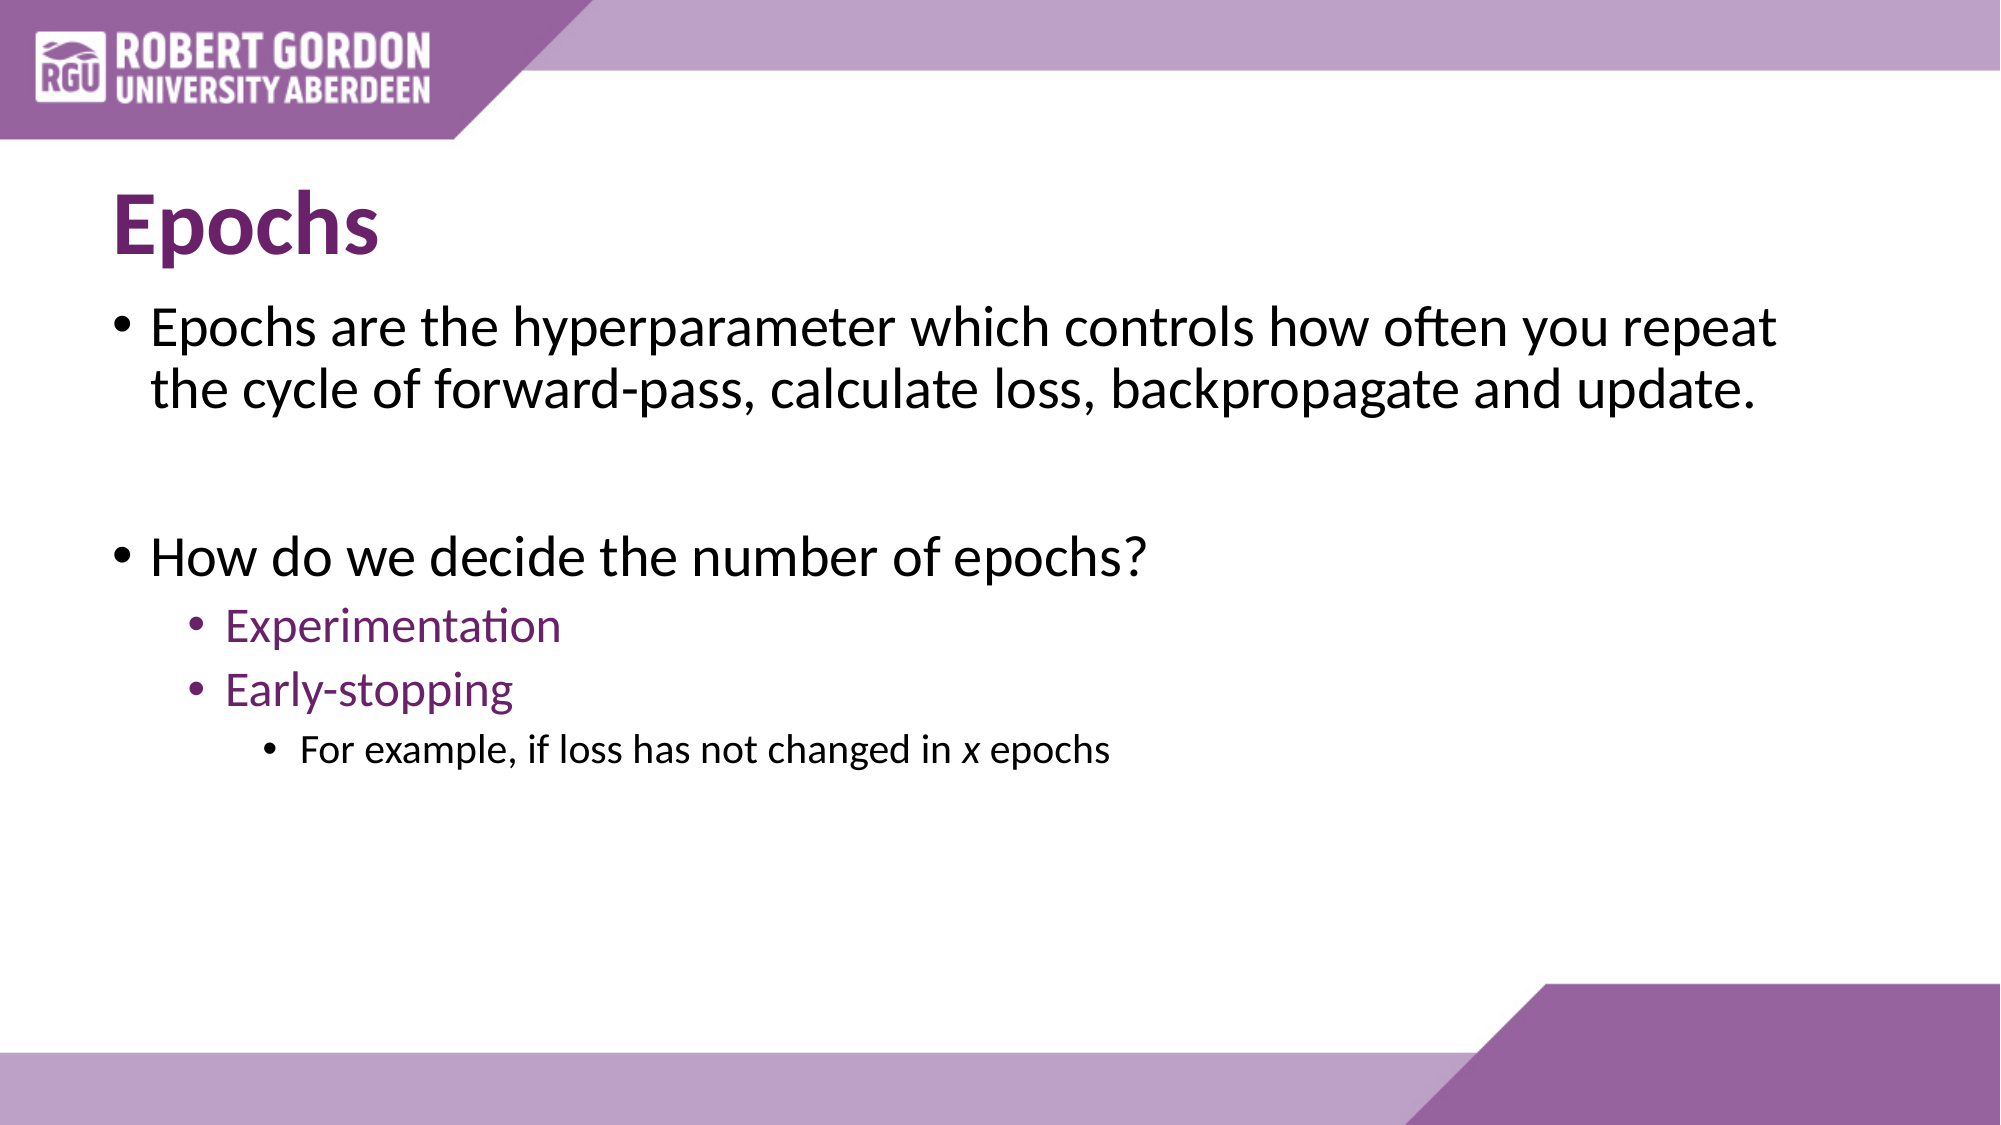

# Epochs
Epochs are the hyperparameter which controls how often you repeat the cycle of forward-pass, calculate loss, backpropagate and update.

How do we decide the number of epochs?
Experimentation
Early-stopping
For example, if loss has not changed in x epochs